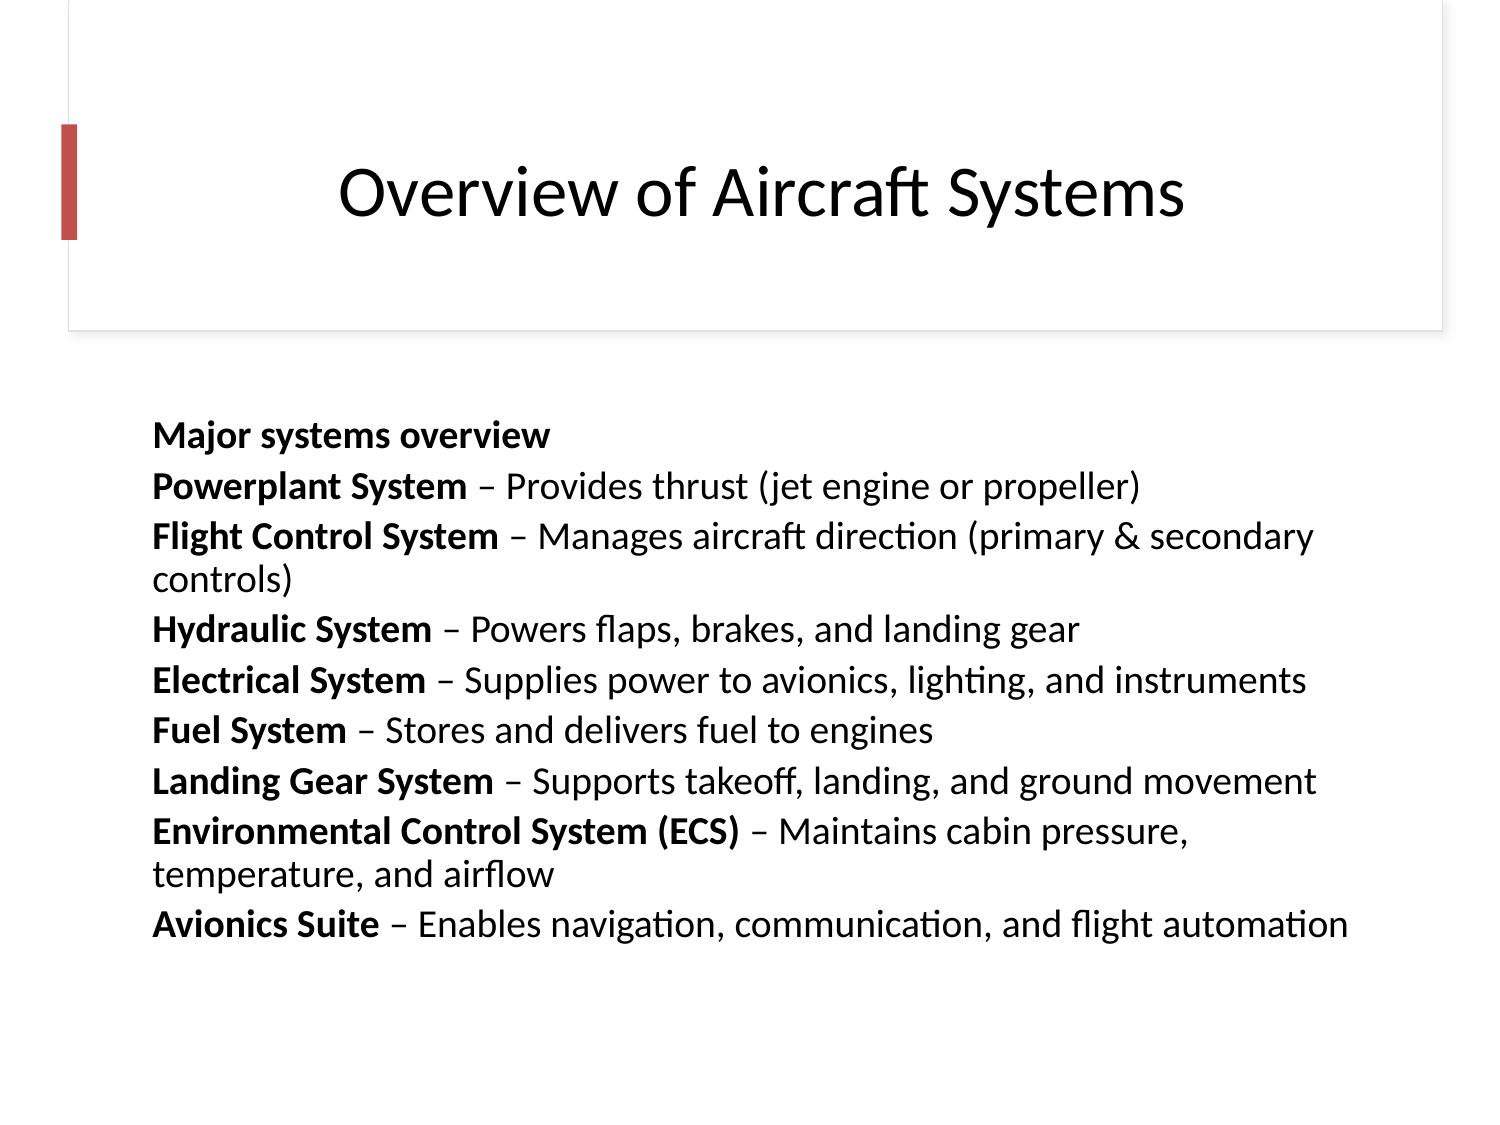

# Overview of Aircraft Systems

Major systems overview
Powerplant System – Provides thrust (jet engine or propeller)
Flight Control System – Manages aircraft direction (primary & secondary controls)
Hydraulic System – Powers flaps, brakes, and landing gear
Electrical System – Supplies power to avionics, lighting, and instruments
Fuel System – Stores and delivers fuel to engines
Landing Gear System – Supports takeoff, landing, and ground movement
Environmental Control System (ECS) – Maintains cabin pressure, temperature, and airflow
Avionics Suite – Enables navigation, communication, and flight automation